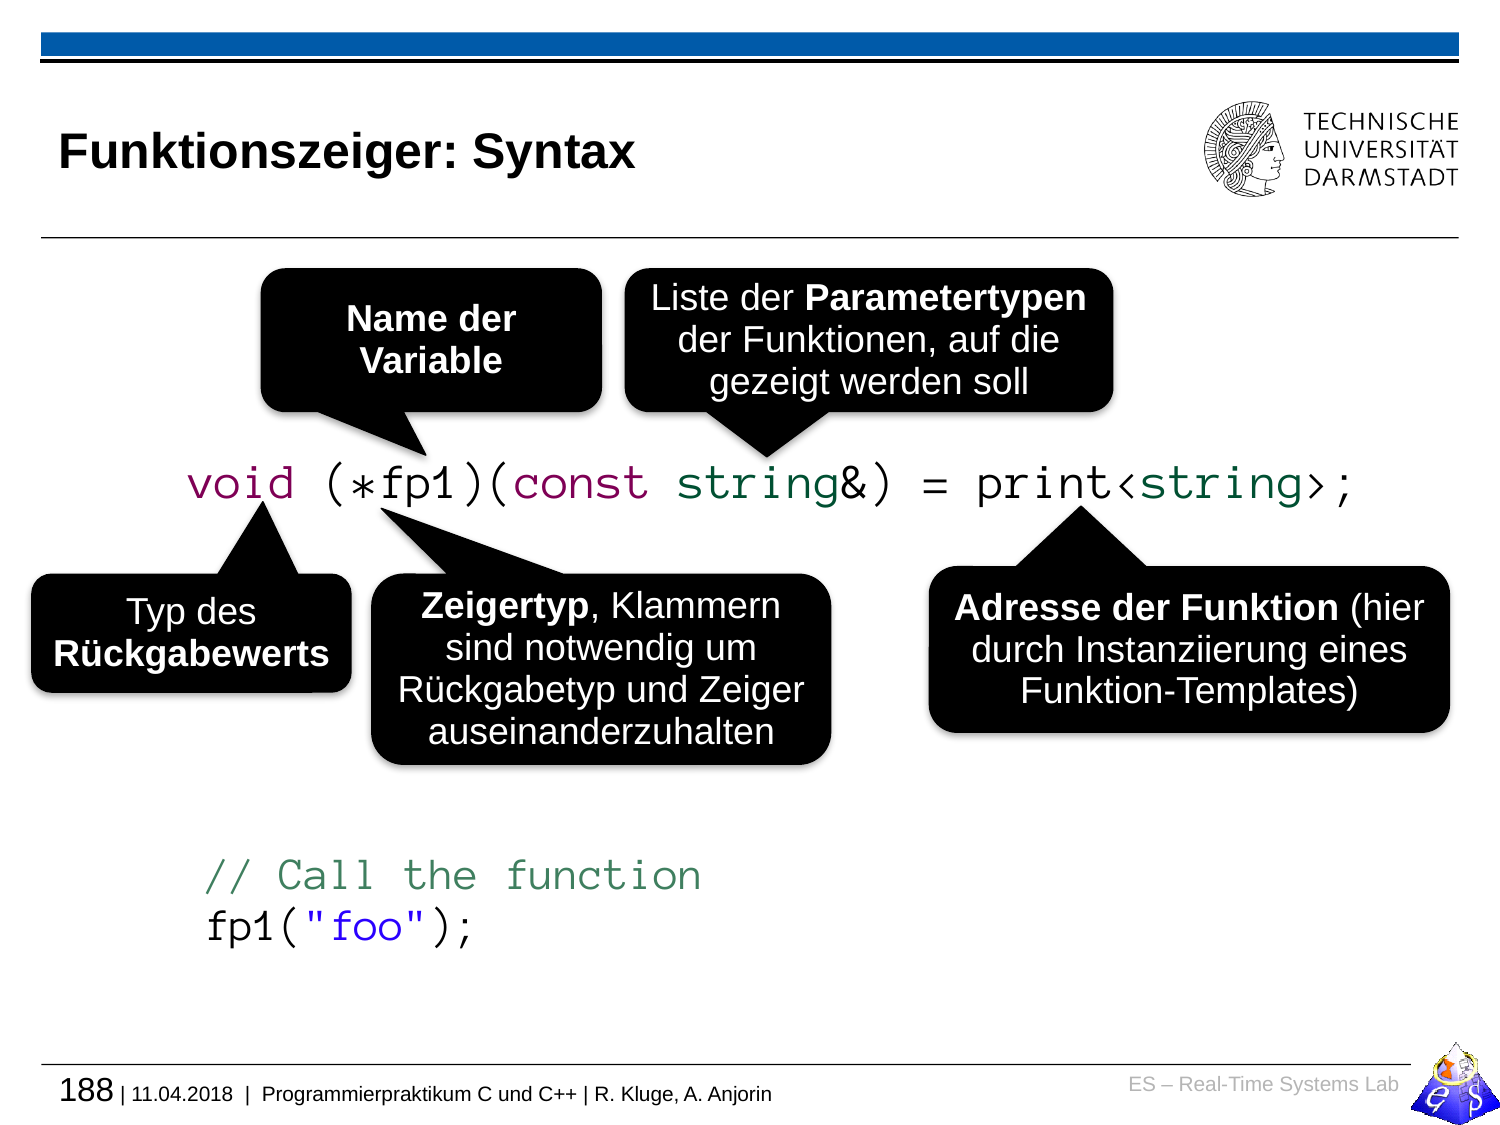

# Funktionszeiger: Syntax
Liste der Parametertypen der Funktionen, auf die gezeigt werden soll
Name der Variable
void (*fp1)(const string&) = print<string>;
Adresse der Funktion (hier durch Instanziierung eines Funktion-Templates)
Typ des Rückgabewerts
Zeigertyp, Klammern sind notwendig um Rückgabetyp und Zeiger auseinanderzuhalten
// Call the function
fp1("foo");